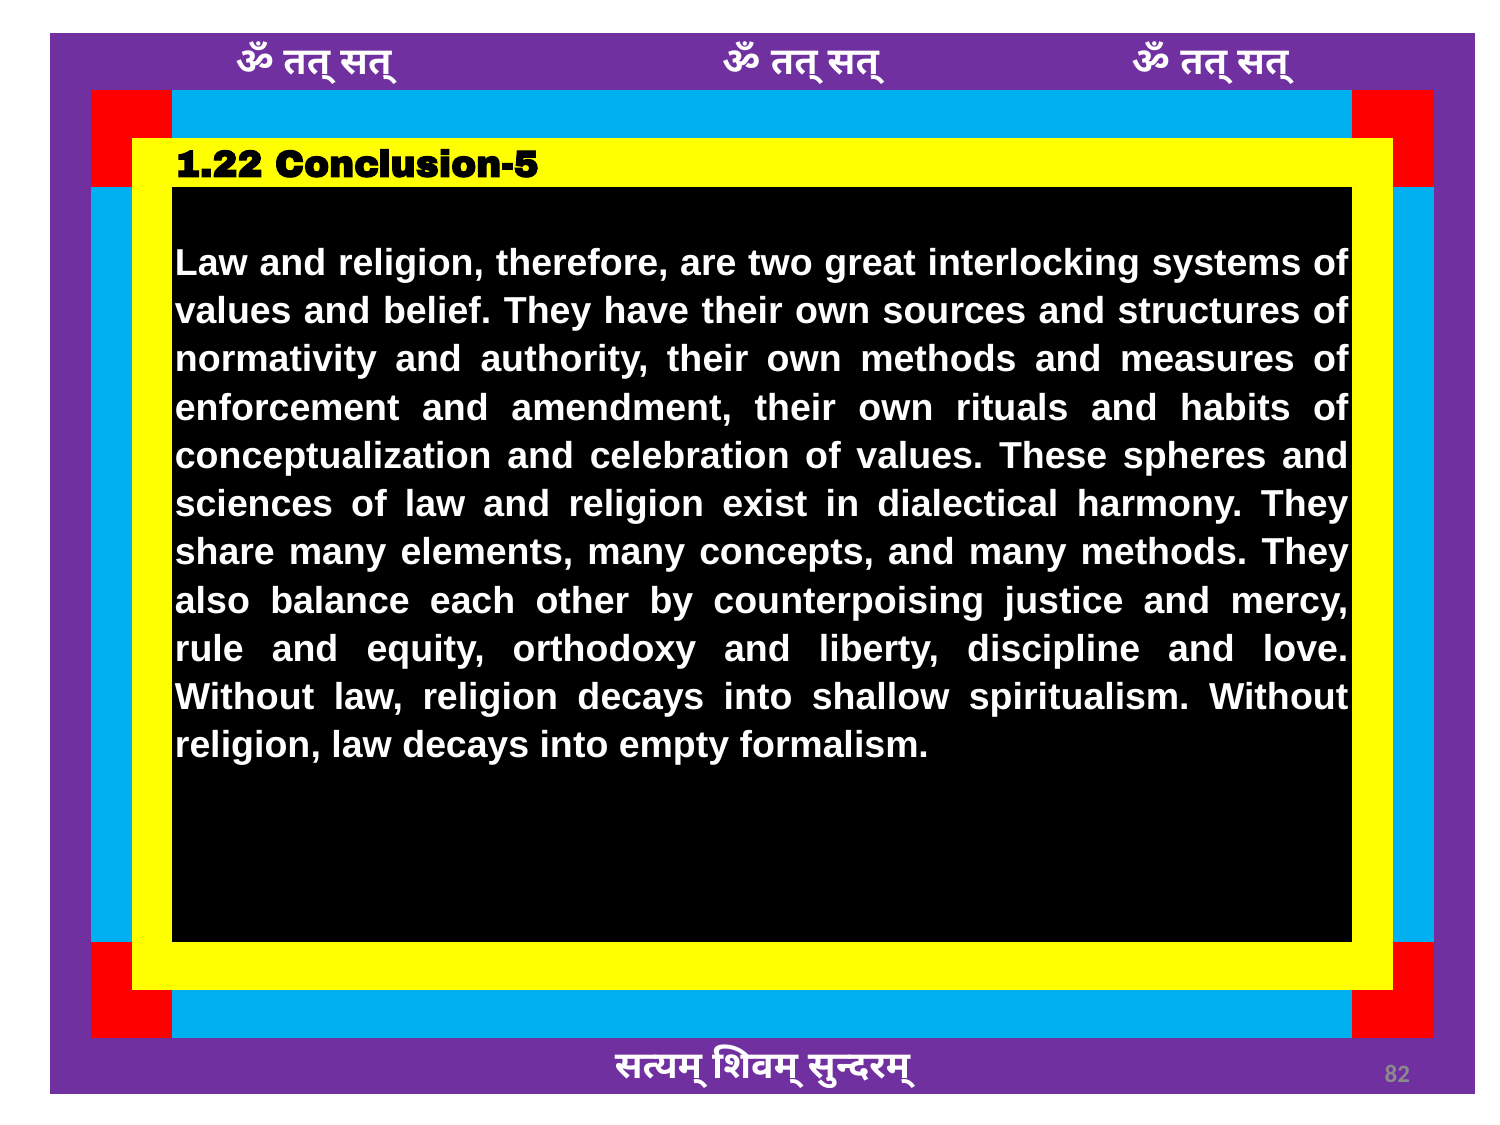

|  |  |  | ॐ तत् सत् ॐ तत् सत् ॐ तत् सत् |  |  |  |
| --- | --- | --- | --- | --- | --- | --- |
|  |  |  |  |  |  |  |
|  |  |  | 1.22 Conclusion-5 |  |  |  |
|  |  |  | Law and religion, therefore, are two great interlocking systems of values and belief. They have their own sources and structures of normativity and authority, their own methods and measures of enforcement and amendment, their own rituals and habits of conceptualization and celebration of values. These spheres and sciences of law and religion exist in dialectical harmony. They share many elements, many concepts, and many methods. They also balance each other by counterpoising justice and mercy, rule and equity, orthodoxy and liberty, discipline and love. Without law, religion decays into shallow spiritualism. Without religion, law decays into empty formalism. |  |  |  |
|  |  |  |  |  |  |  |
|  |  |  |  |  |  |  |
|  |  |  | सत्यम् शिवम् सुन्दरम् |  |  |  |
82